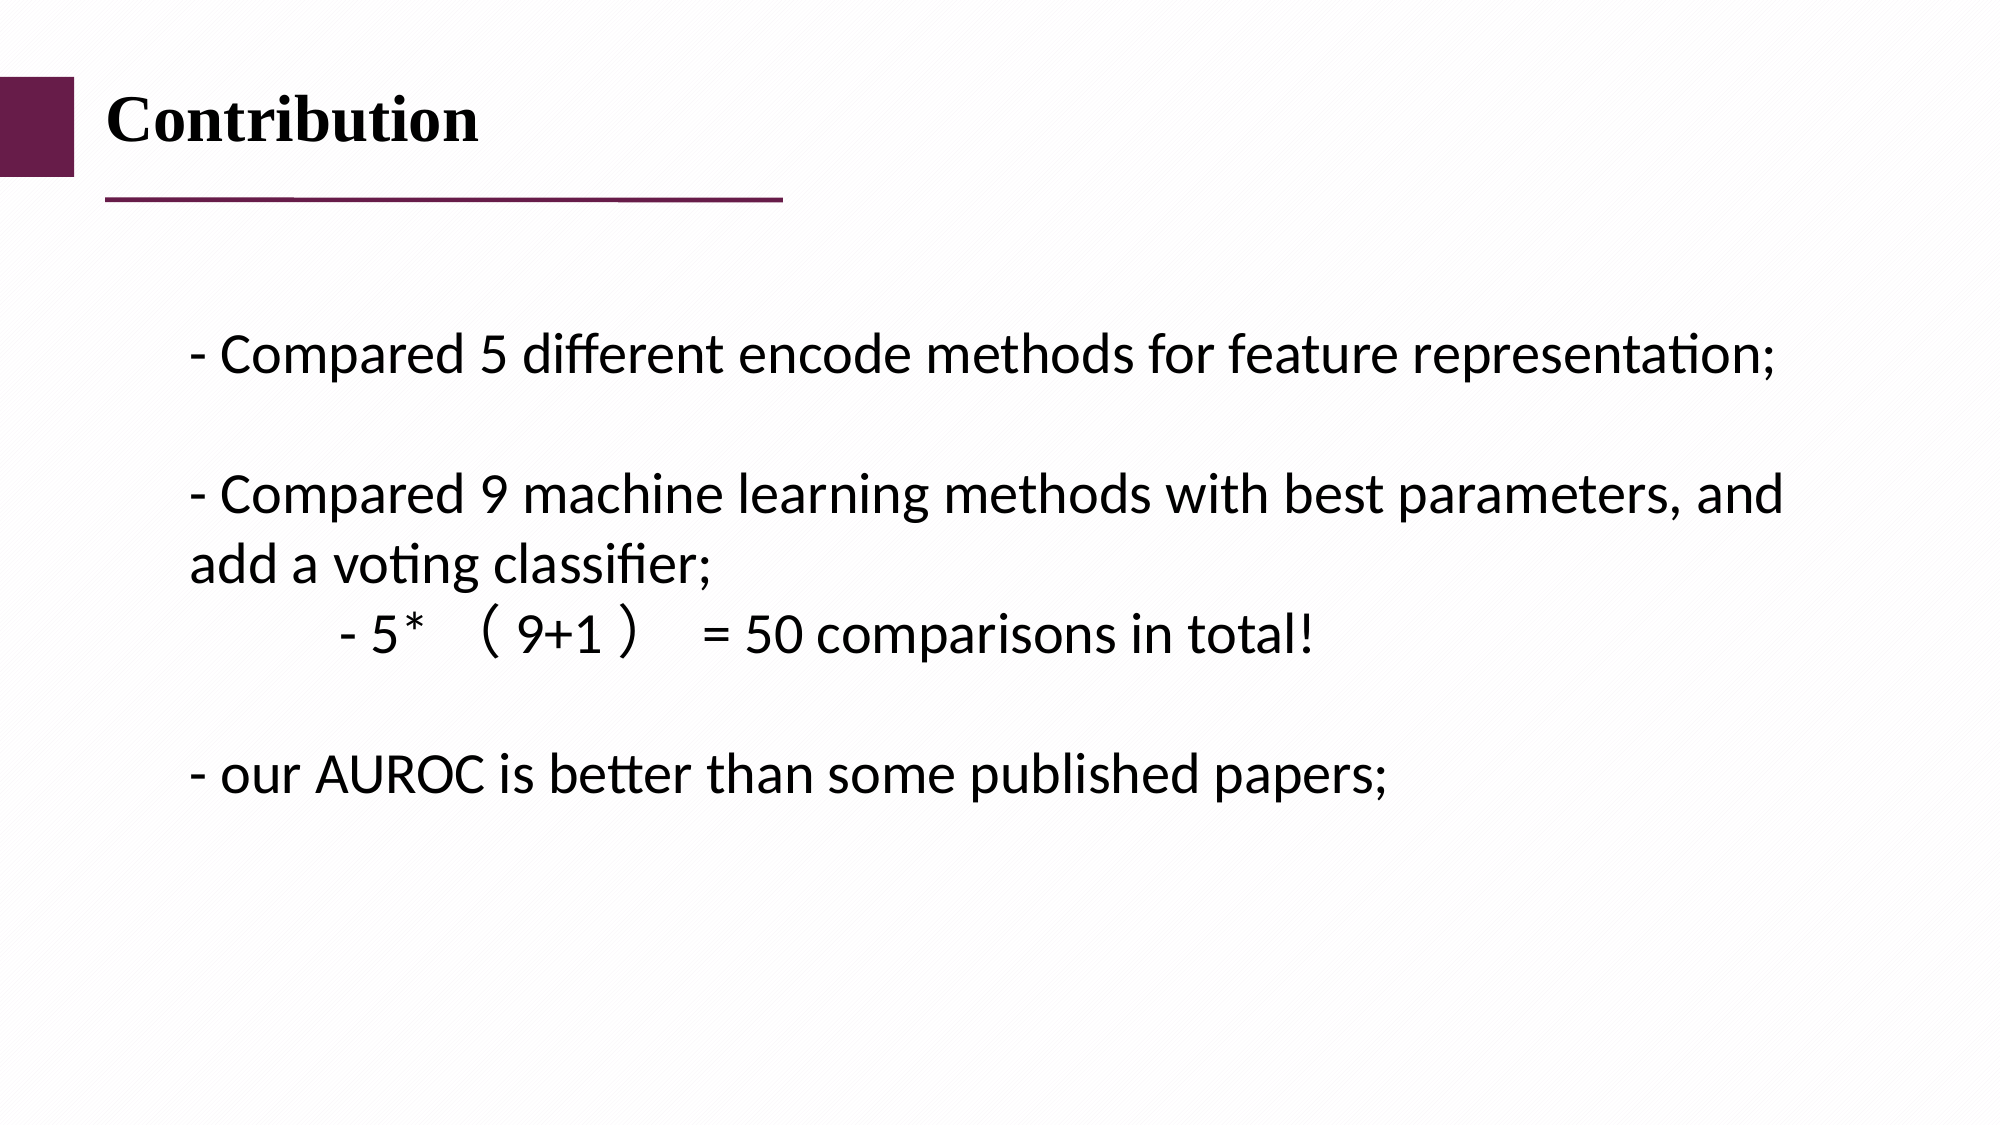

Contribution

- Compared 5 different encode methods for feature representation;

- Compared 9 machine learning methods with best parameters, and add a voting classifier;
	- 5*（9+1） = 50 comparisons in total!

- our AUROC is better than some published papers;